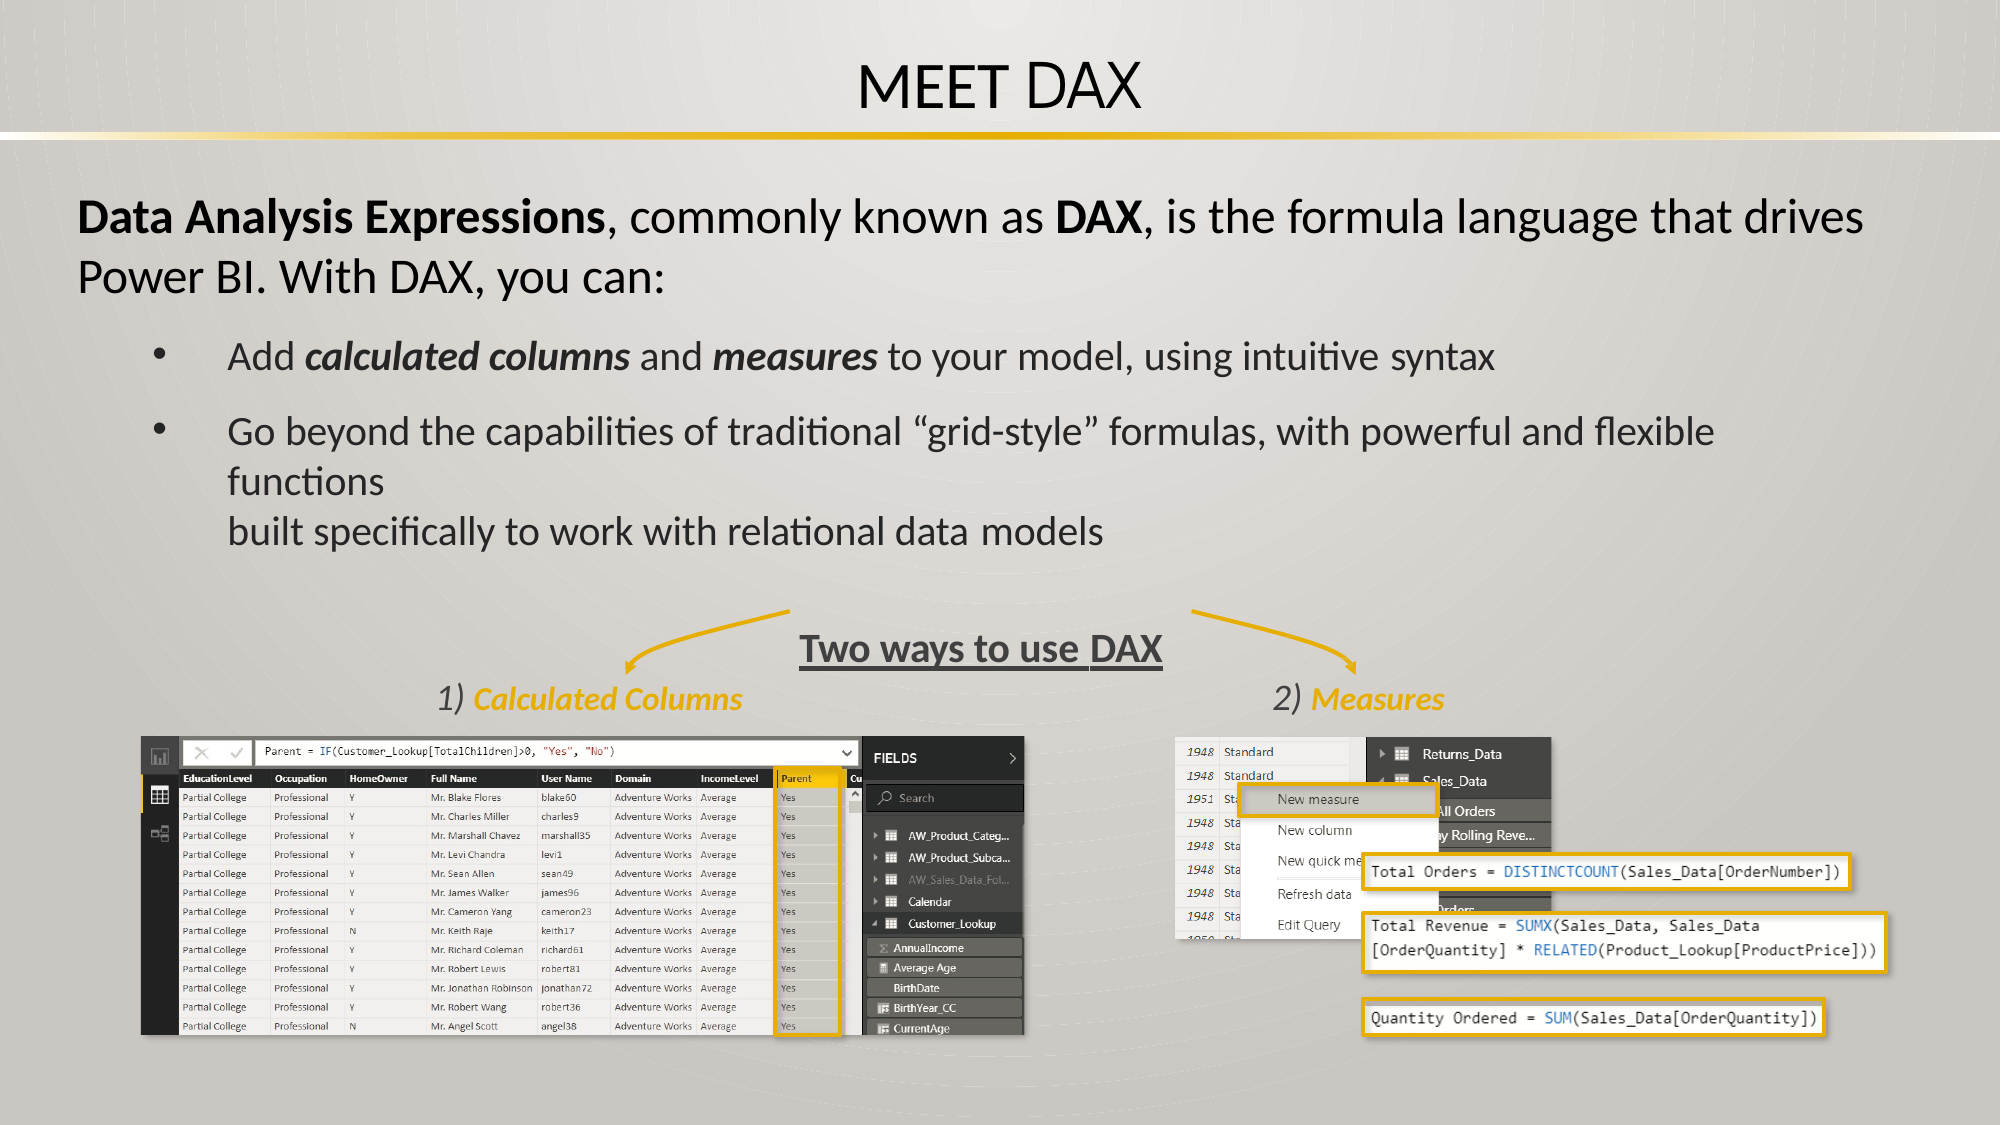

# MEET DAX

Data Analysis Expressions, commonly known as DAX, is the formula language that drives  Power BI. With DAX, you can:
Add calculated columns and measures to your model, using intuitive syntax
Go beyond the capabilities of traditional “grid-style” formulas, with powerful and flexible functions
built specifically to work with relational data models

Two ways to use DAX

1) Calculated Columns
2) Measures